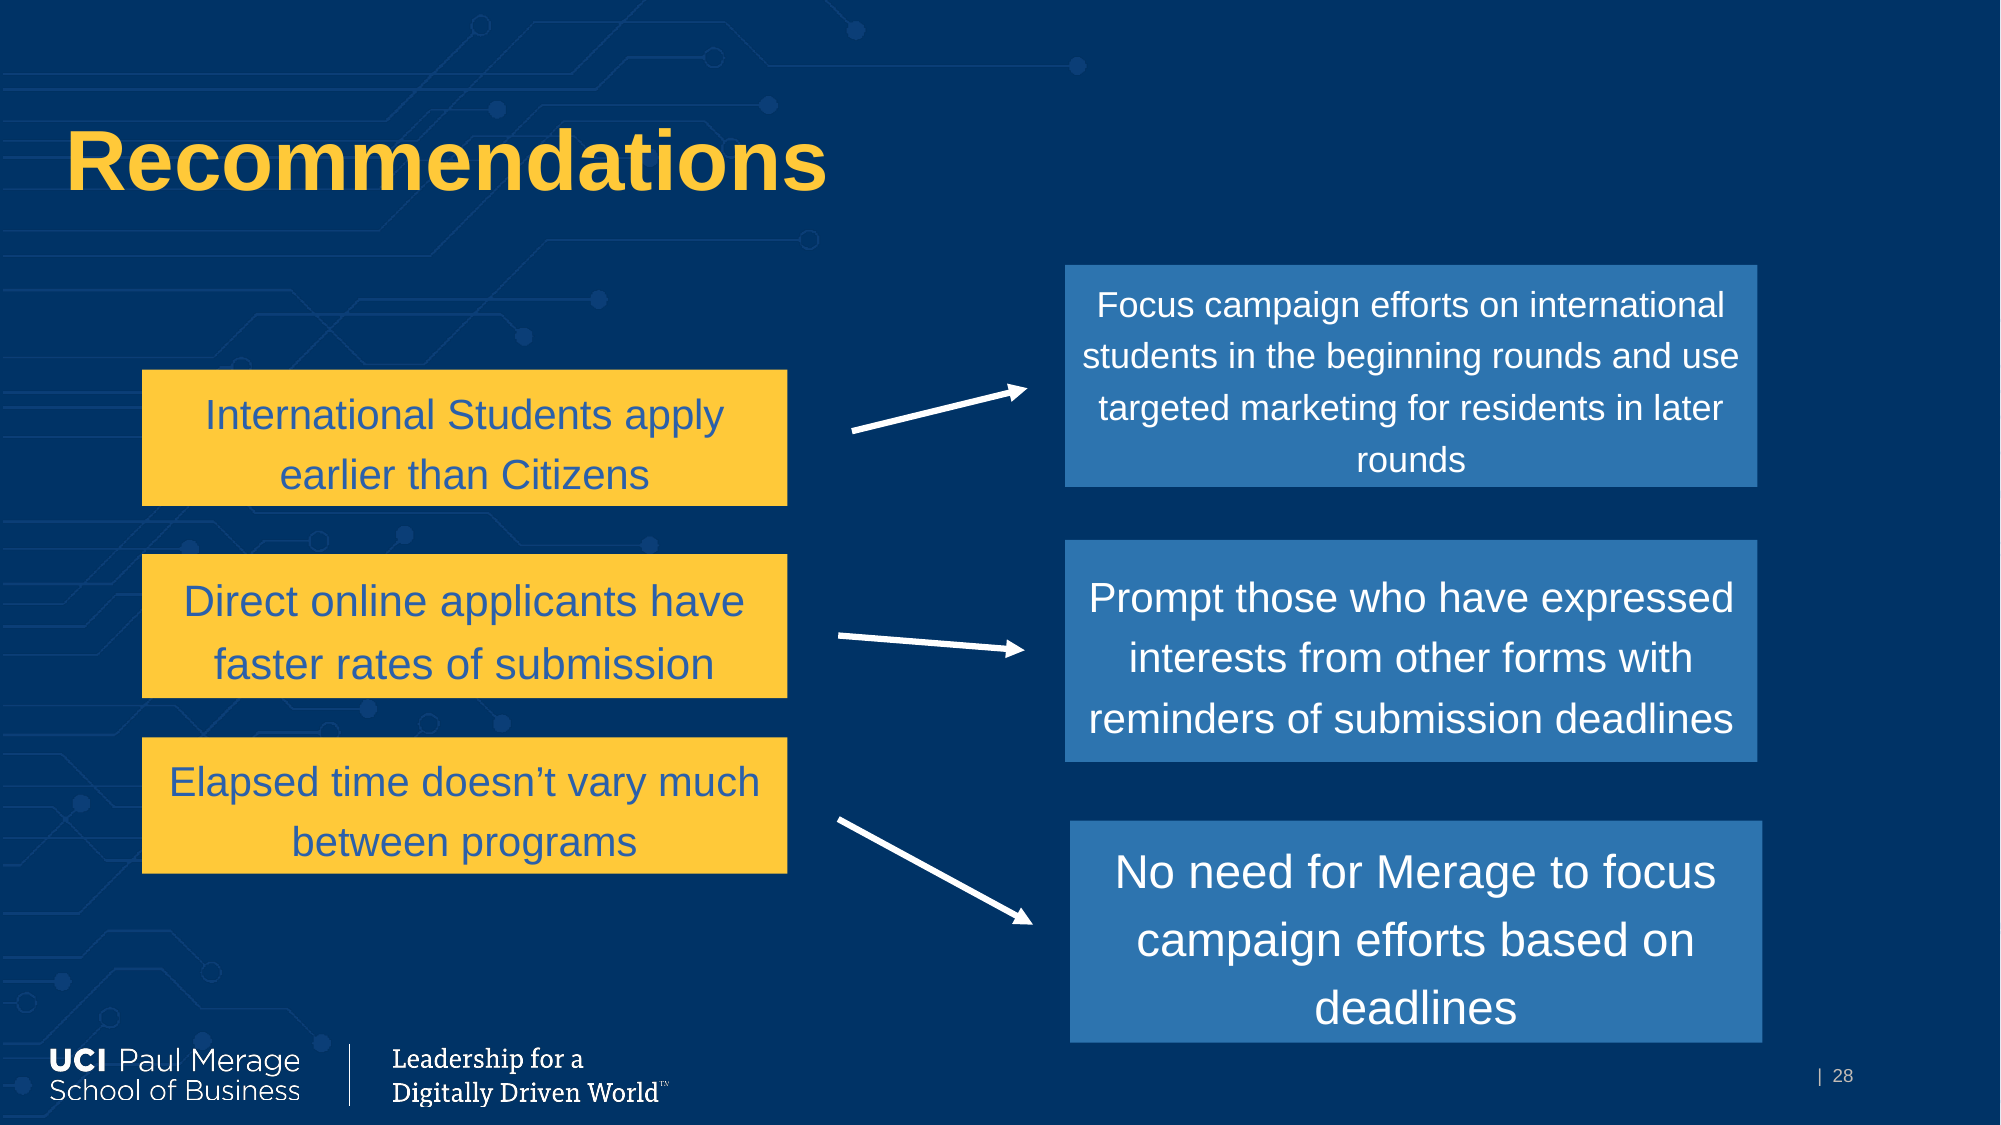

# Recommendations
Focus campaign efforts on international students in the beginning rounds and use targeted marketing for residents in later rounds
International Students apply earlier than Citizens
Prompt those who have expressed interests from other forms with reminders of submission deadlines
Direct online applicants have faster rates of submission
Elapsed time doesn’t vary much between programs
No need for Merage to focus campaign efforts based on deadlines
|  28